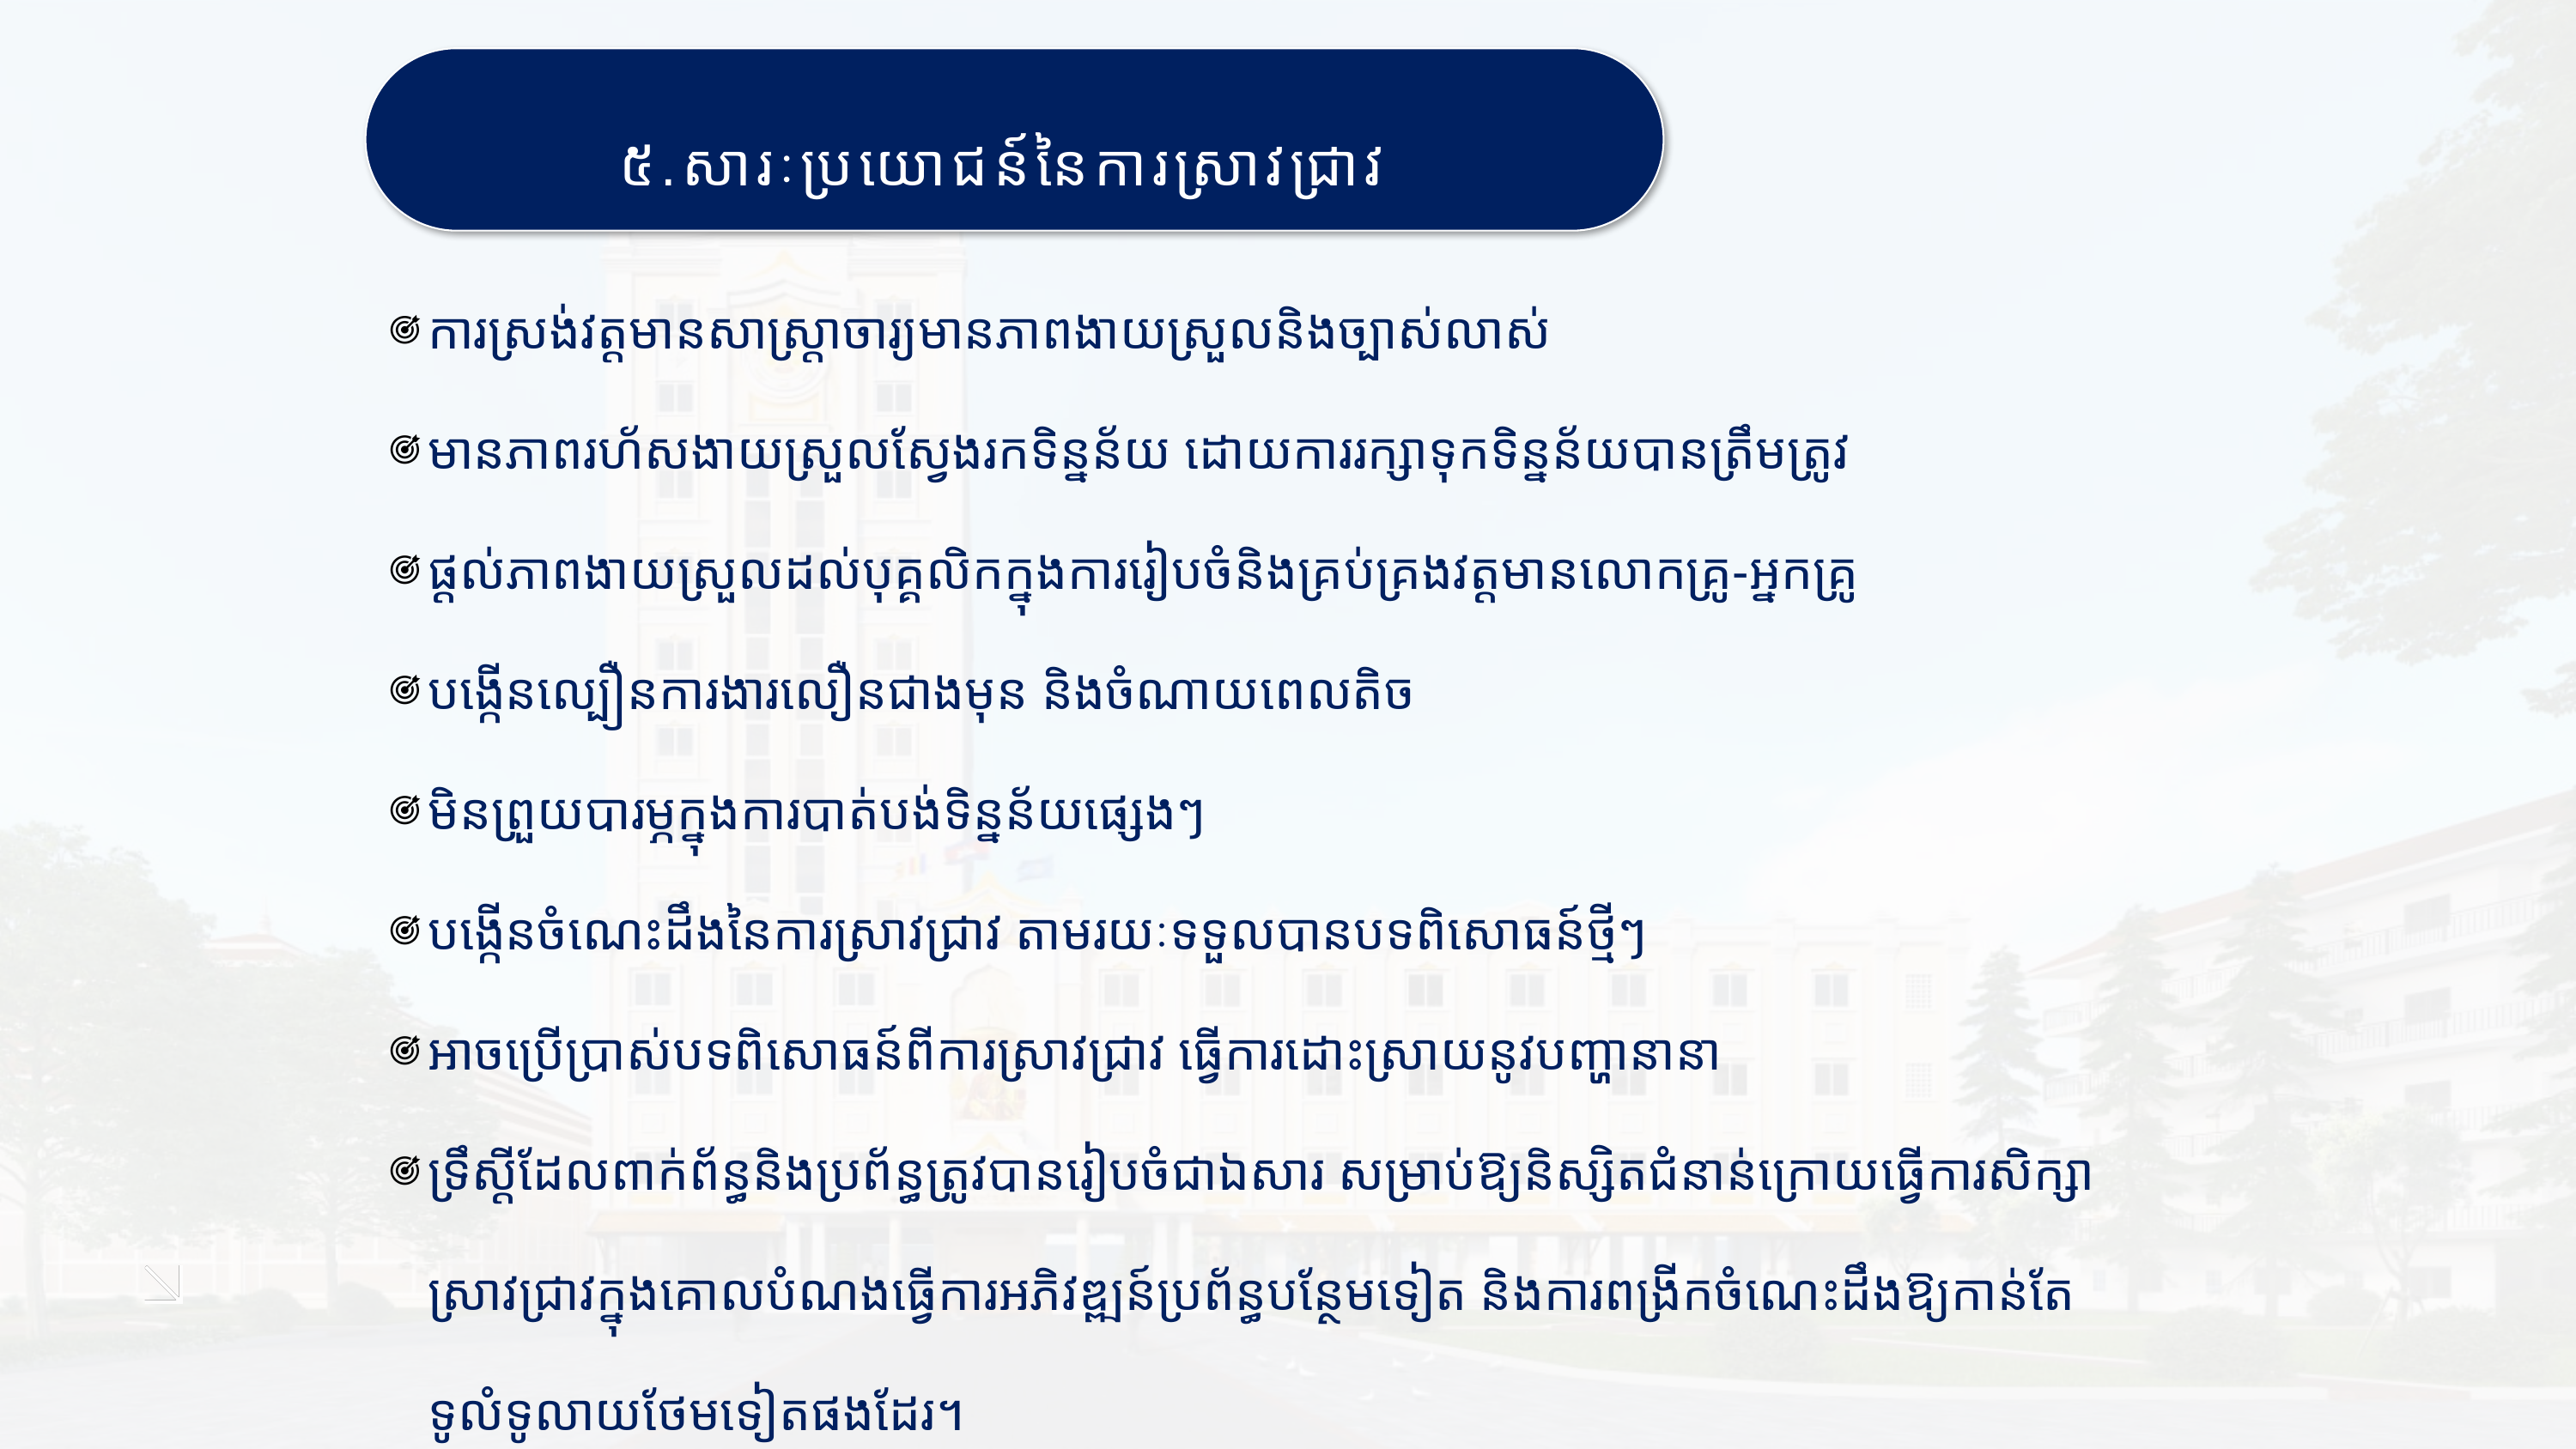

៥.សារៈប្រយោជន៍នៃការស្រាវជ្រាវ
ការស្រង់វត្ដមានសាស្រ្តាចារ្យមានភាពងាយស្រួលនិងច្បាស់លាស់
មានភាពរហ័សងាយស្រួលស្វែងរកទិន្នន័យ ដោយការរក្សាទុកទិន្នន័យបានត្រឹមត្រូវ
ផ្ដល់ភាពងាយស្រួលដល់បុគ្គលិកក្នុងការរៀបចំនិងគ្រប់គ្រងវត្ដមានលោកគ្រូ-អ្នកគ្រូ
បង្កើនល្បឿនការងារលឿនជាងមុន និងចំណាយពេលតិច
មិនព្រួយបារម្ភក្នុងការបាត់បង់ទិន្នន័យផ្សេងៗ
បង្កើនចំណេះដឹងនៃការស្រាវជ្រាវ តាមរយៈទទួលបានបទពិសោធន៍ថ្មីៗ
អាចប្រើប្រាស់បទពិសោធន៍ពីការស្រាវជ្រាវ ធ្វើការដោះស្រាយនូវបញ្ហានានា
ទ្រឹស្ដីដែលពាក់ព័ន្ធនិងប្រព័ន្ធត្រូវបានរៀបចំជាឯសារ សម្រាប់ឱ្យនិស្សិតជំនាន់ក្រោយធ្វើការសិក្សាស្រាវជ្រាវក្នុងគោលបំណងធ្វើការអភិវឌ្ឍន៍ប្រព័ន្ធបន្ថែមទៀត និងការពង្រីកចំណេះដឹងឱ្យកាន់តែ ទូលំទូលាយថែមទៀតផងដែរ។